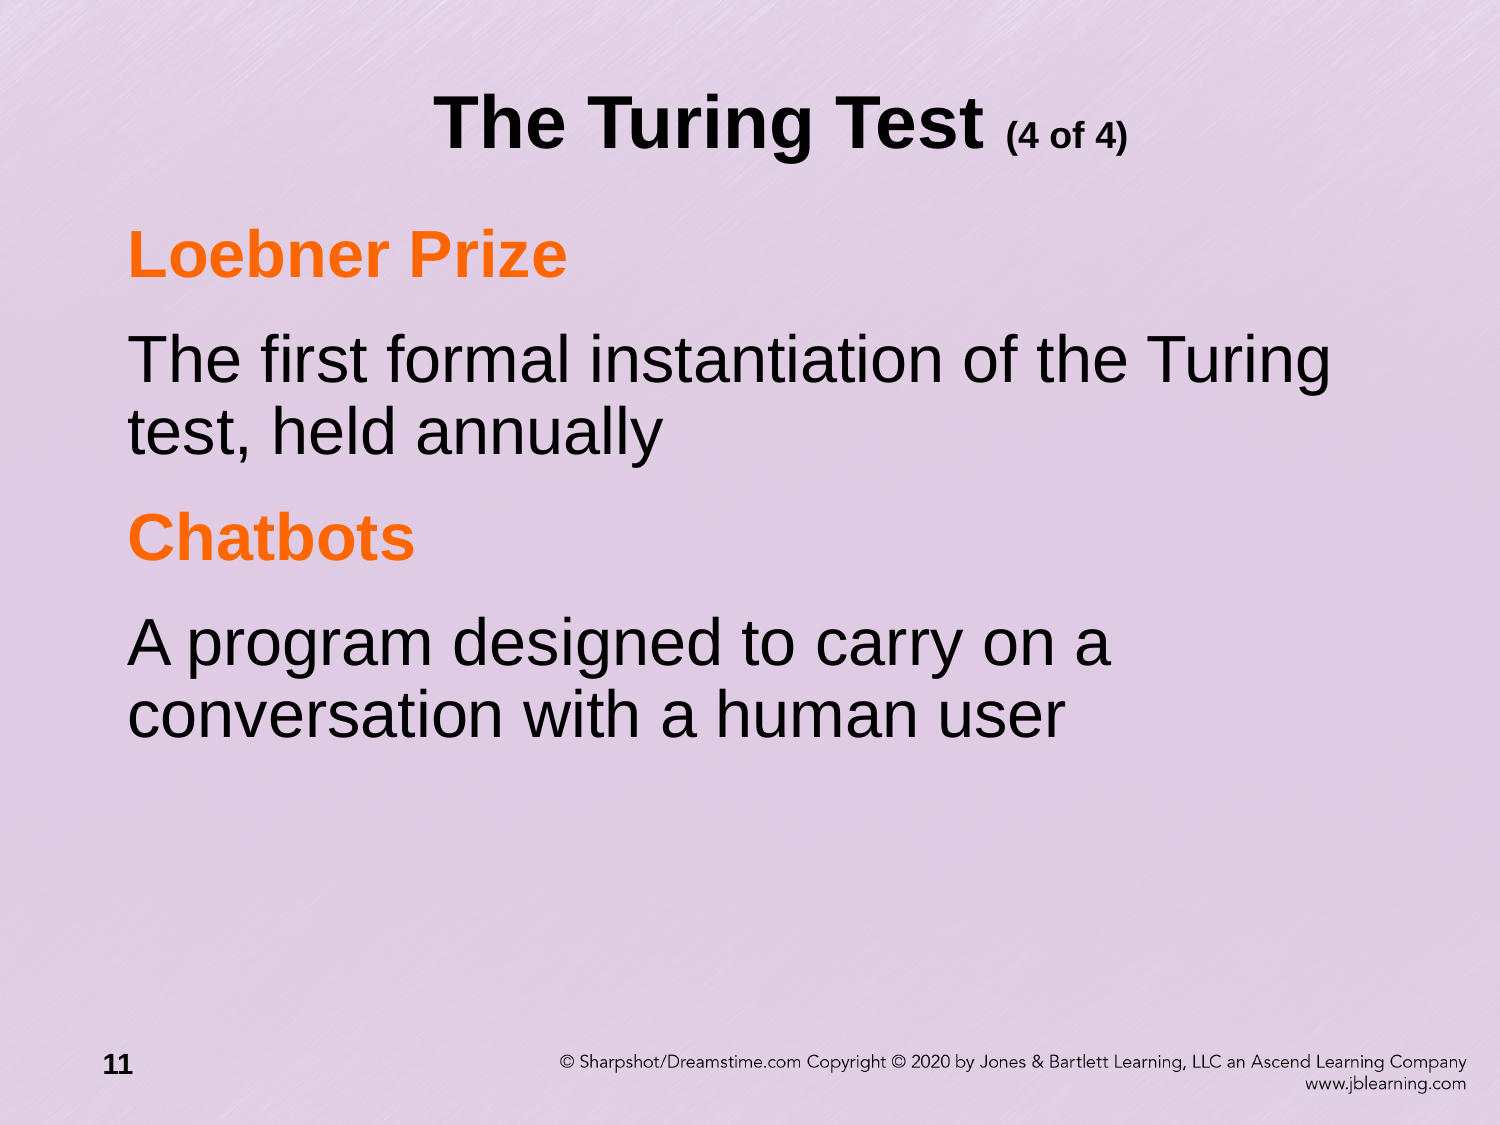

# The Turing Test (4 of 4)
Loebner Prize
The first formal instantiation of the Turing test, held annually
Chatbots
A program designed to carry on a conversation with a human user
11